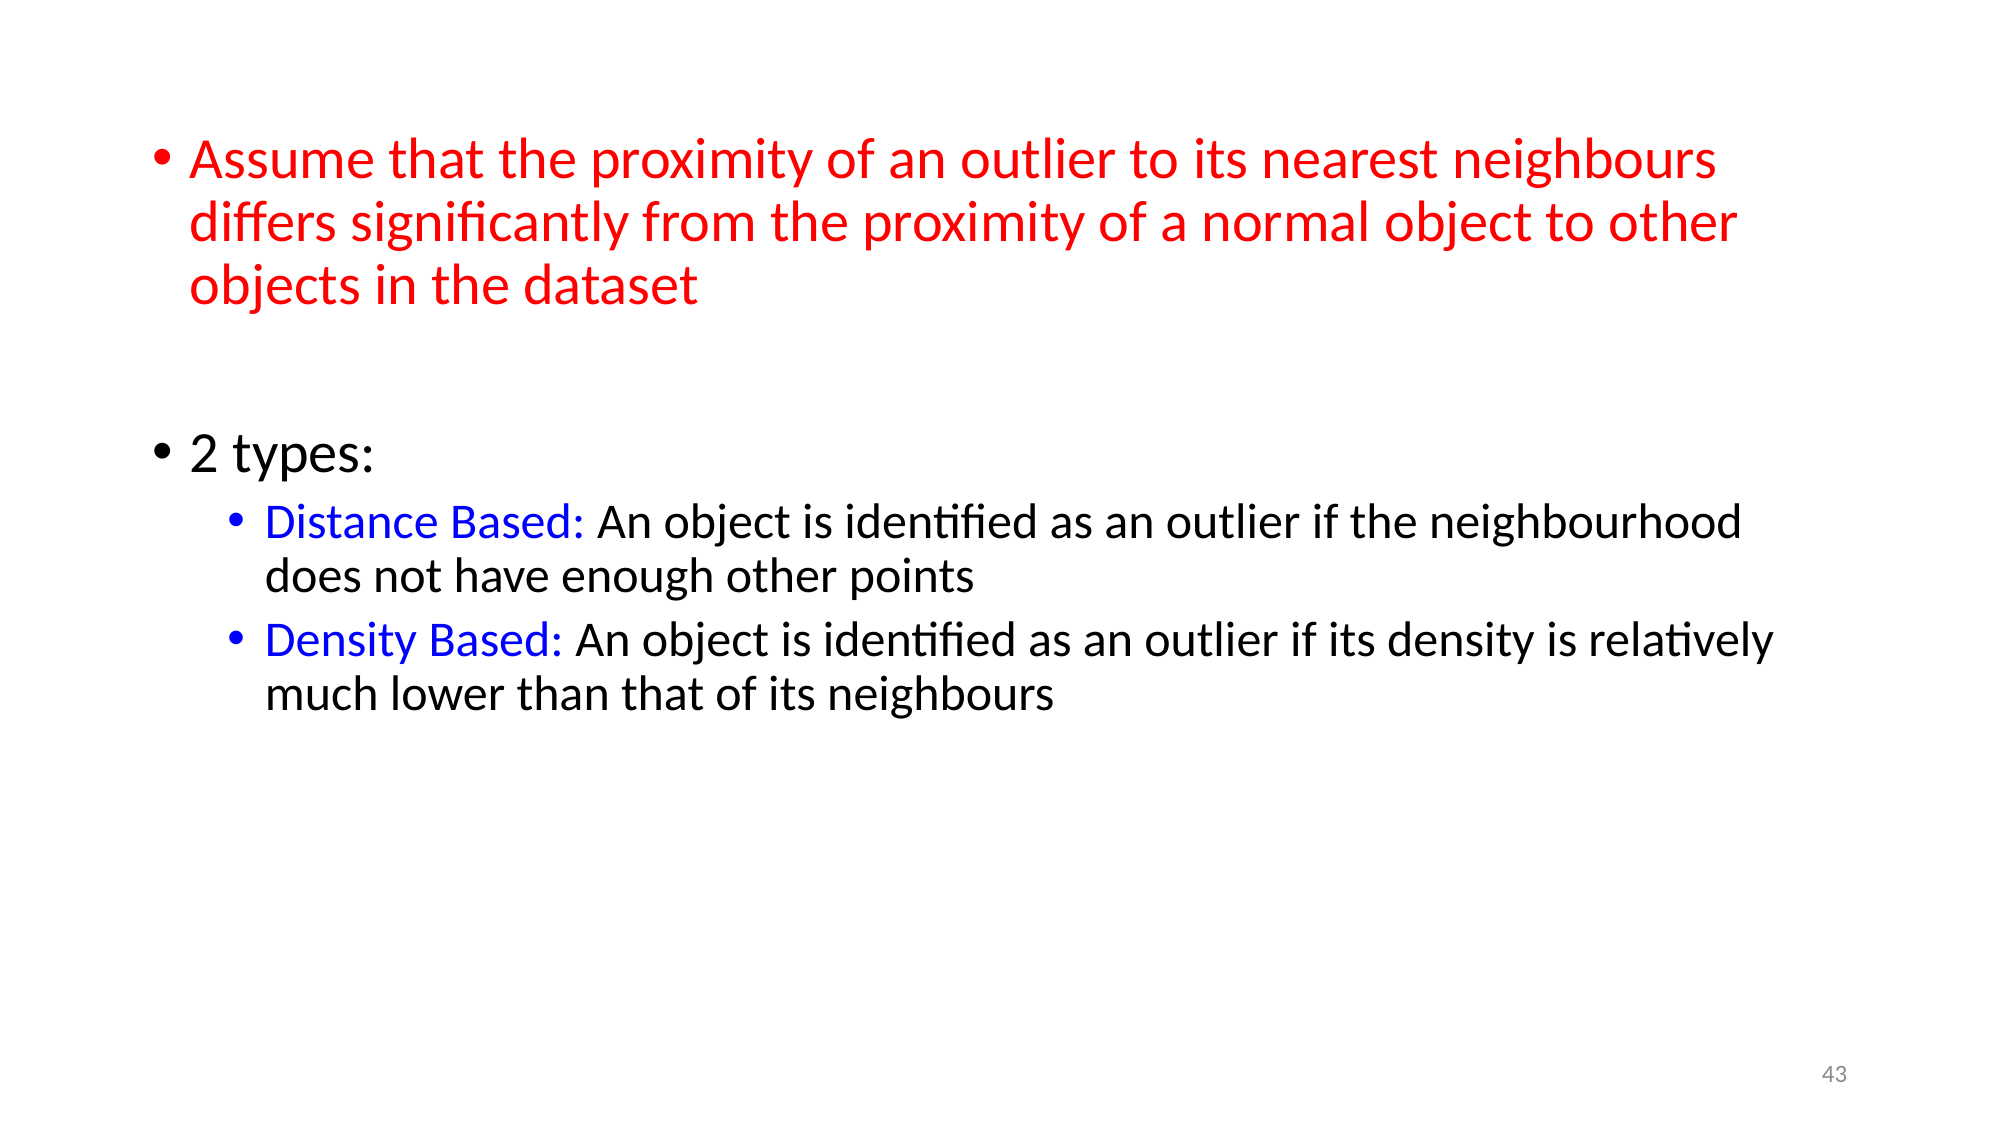

Assume that the proximity of an outlier to its nearest neighbours differs significantly from the proximity of a normal object to other objects in the dataset

2 types:
Distance Based: An object is identified as an outlier if the neighbourhood does not have enough other points
Density Based: An object is identified as an outlier if its density is relatively much lower than that of its neighbours
43